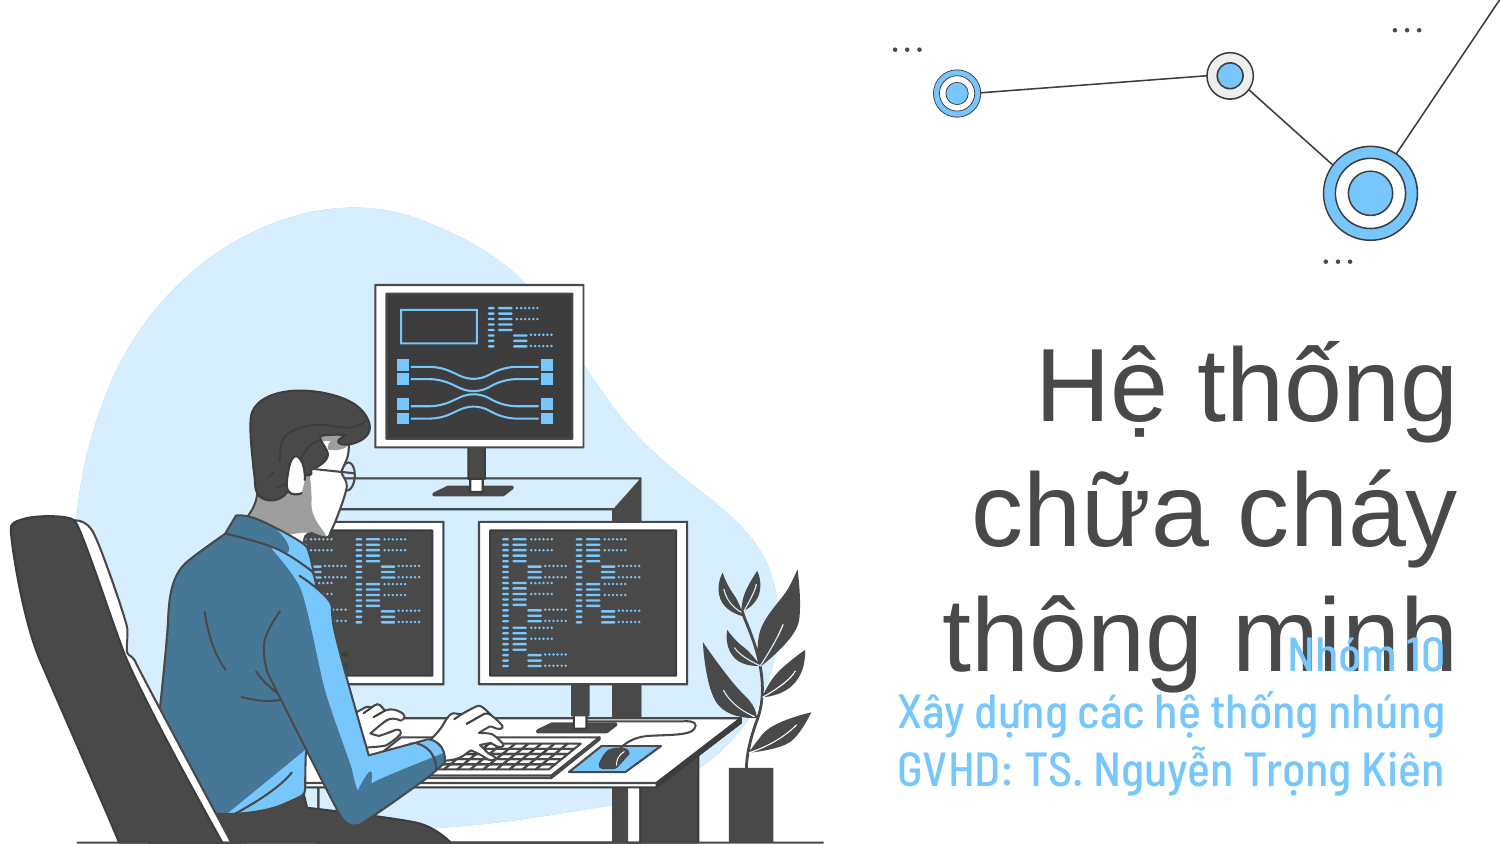

# Hệ thống chữa cháy thông minh
Nhóm 10
Xây dựng các hệ thống nhúng
GVHD: TS. Nguyễn Trọng Kiên